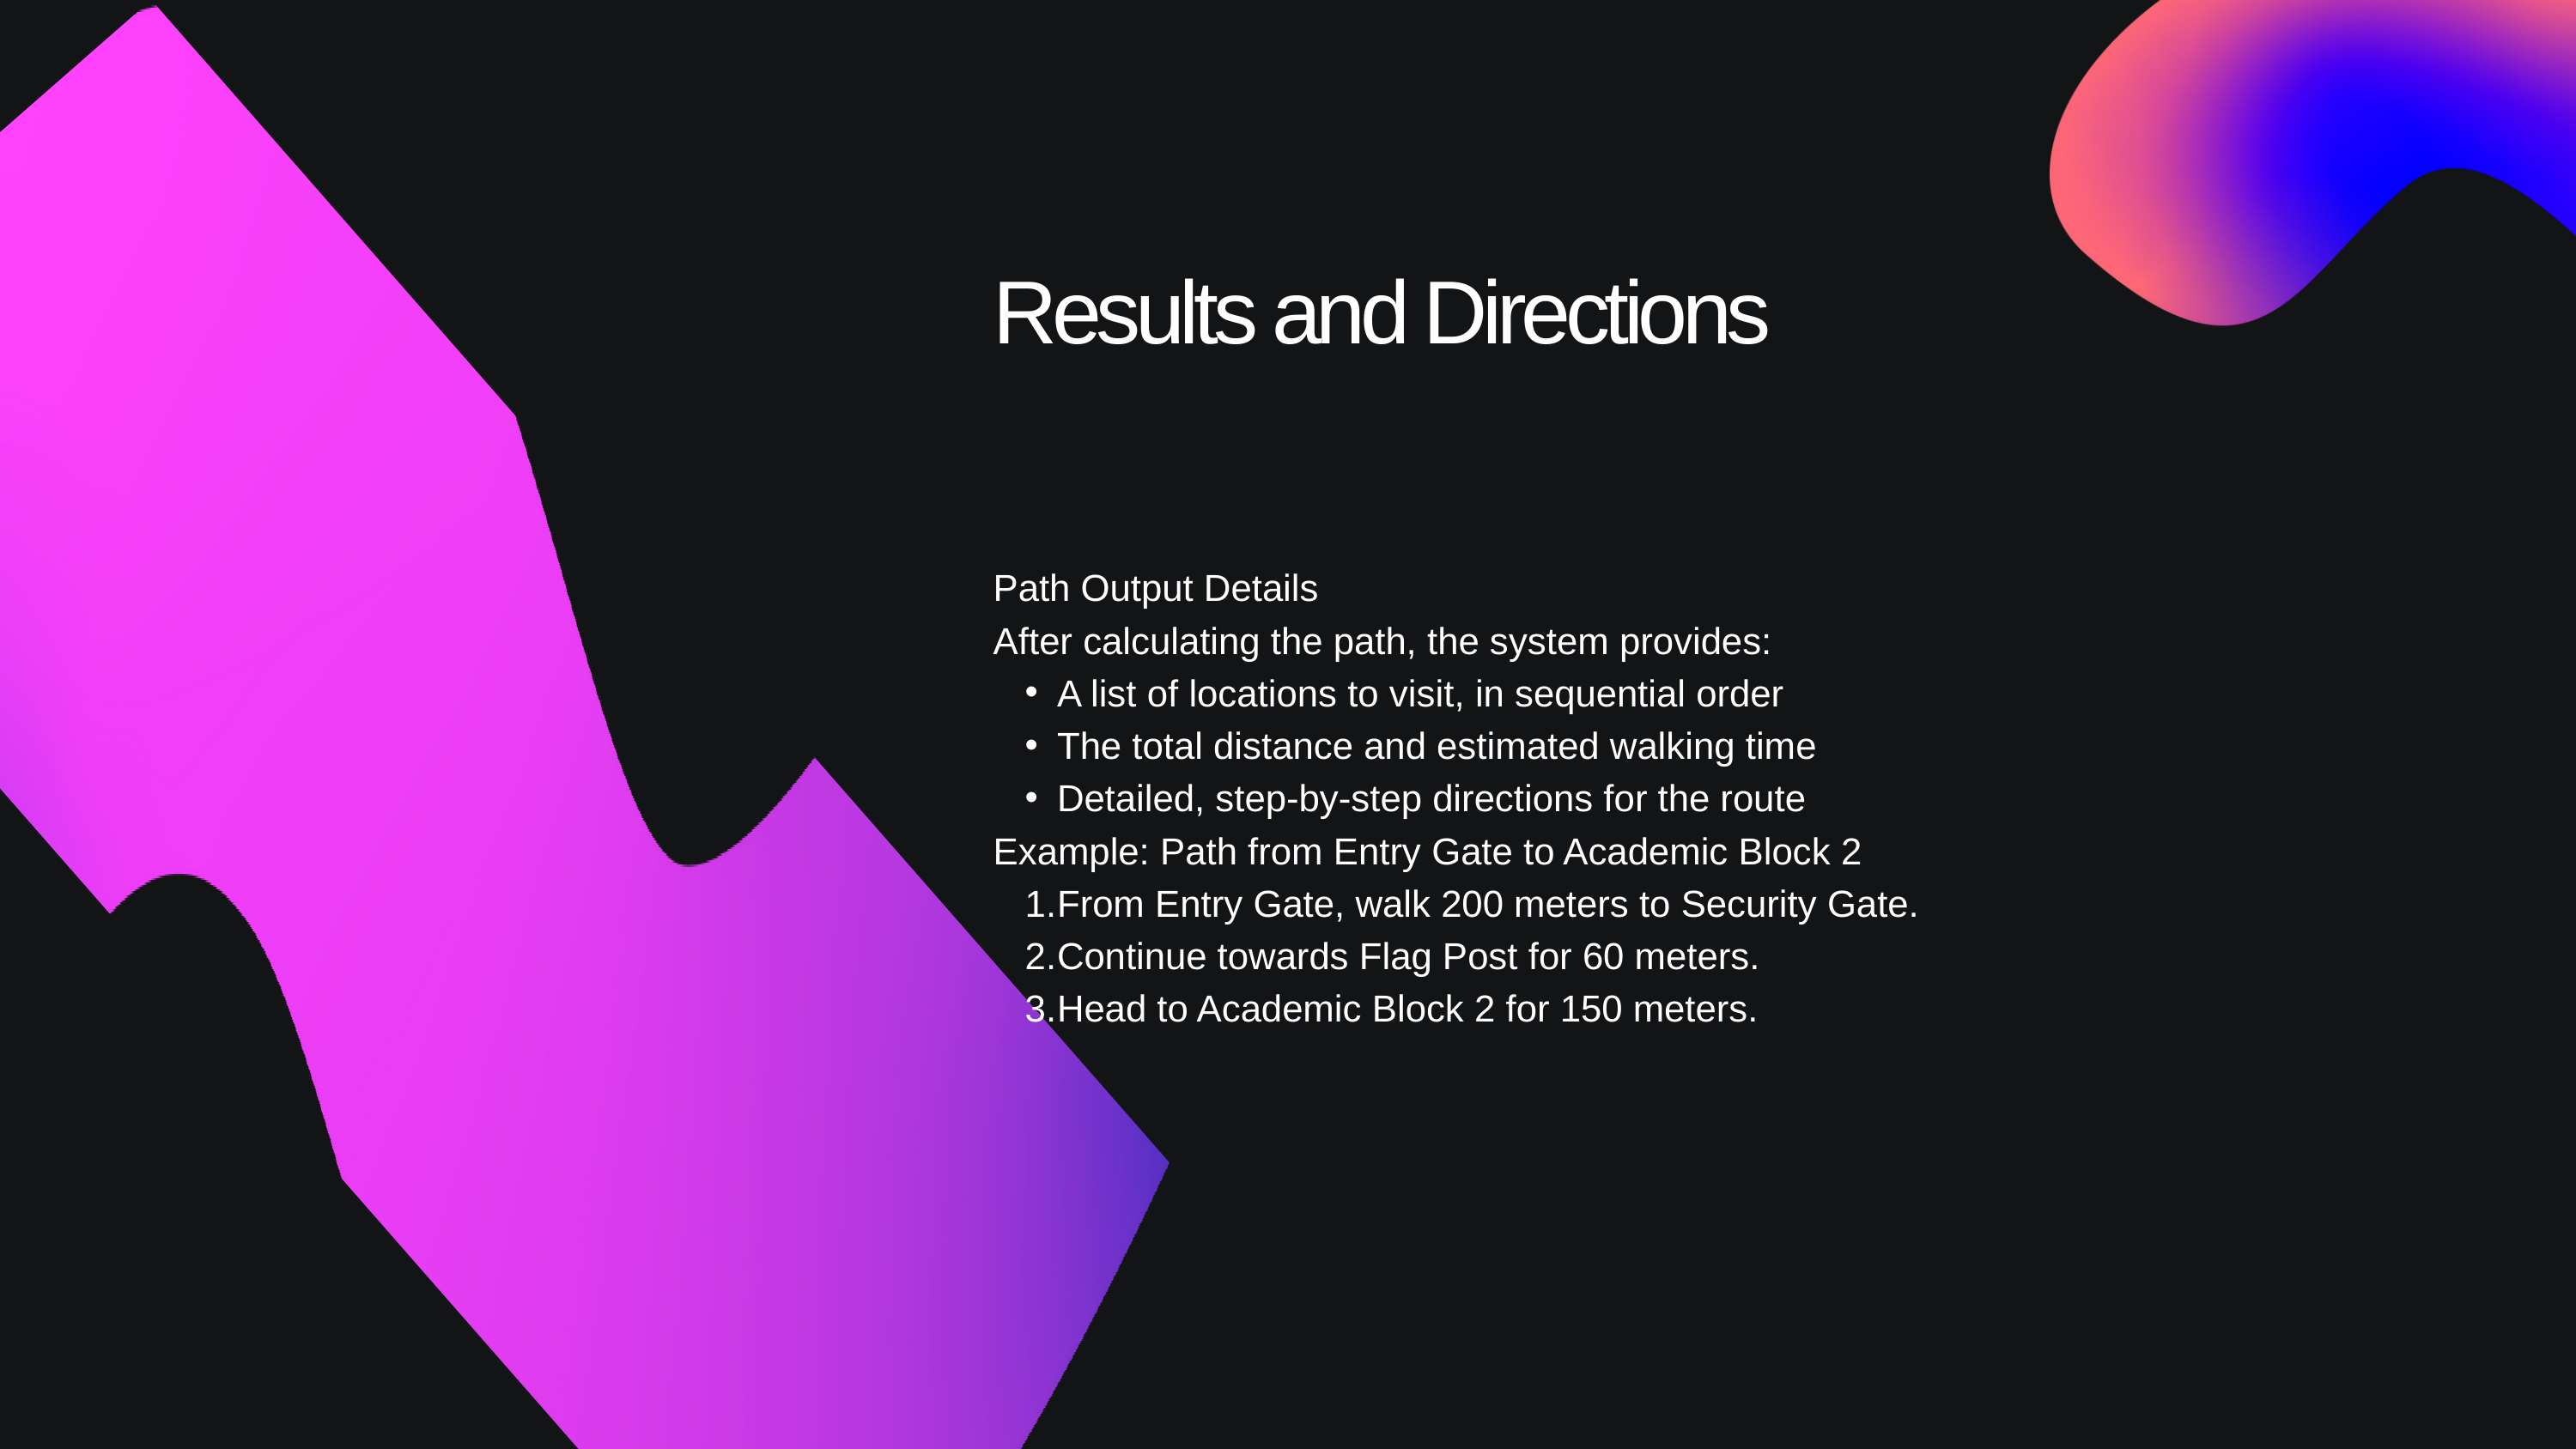

Results and Directions
Path Output Details
After calculating the path, the system provides:
A list of locations to visit, in sequential order
The total distance and estimated walking time
Detailed, step-by-step directions for the route
Example: Path from Entry Gate to Academic Block 2
From Entry Gate, walk 200 meters to Security Gate.
Continue towards Flag Post for 60 meters.
Head to Academic Block 2 for 150 meters.